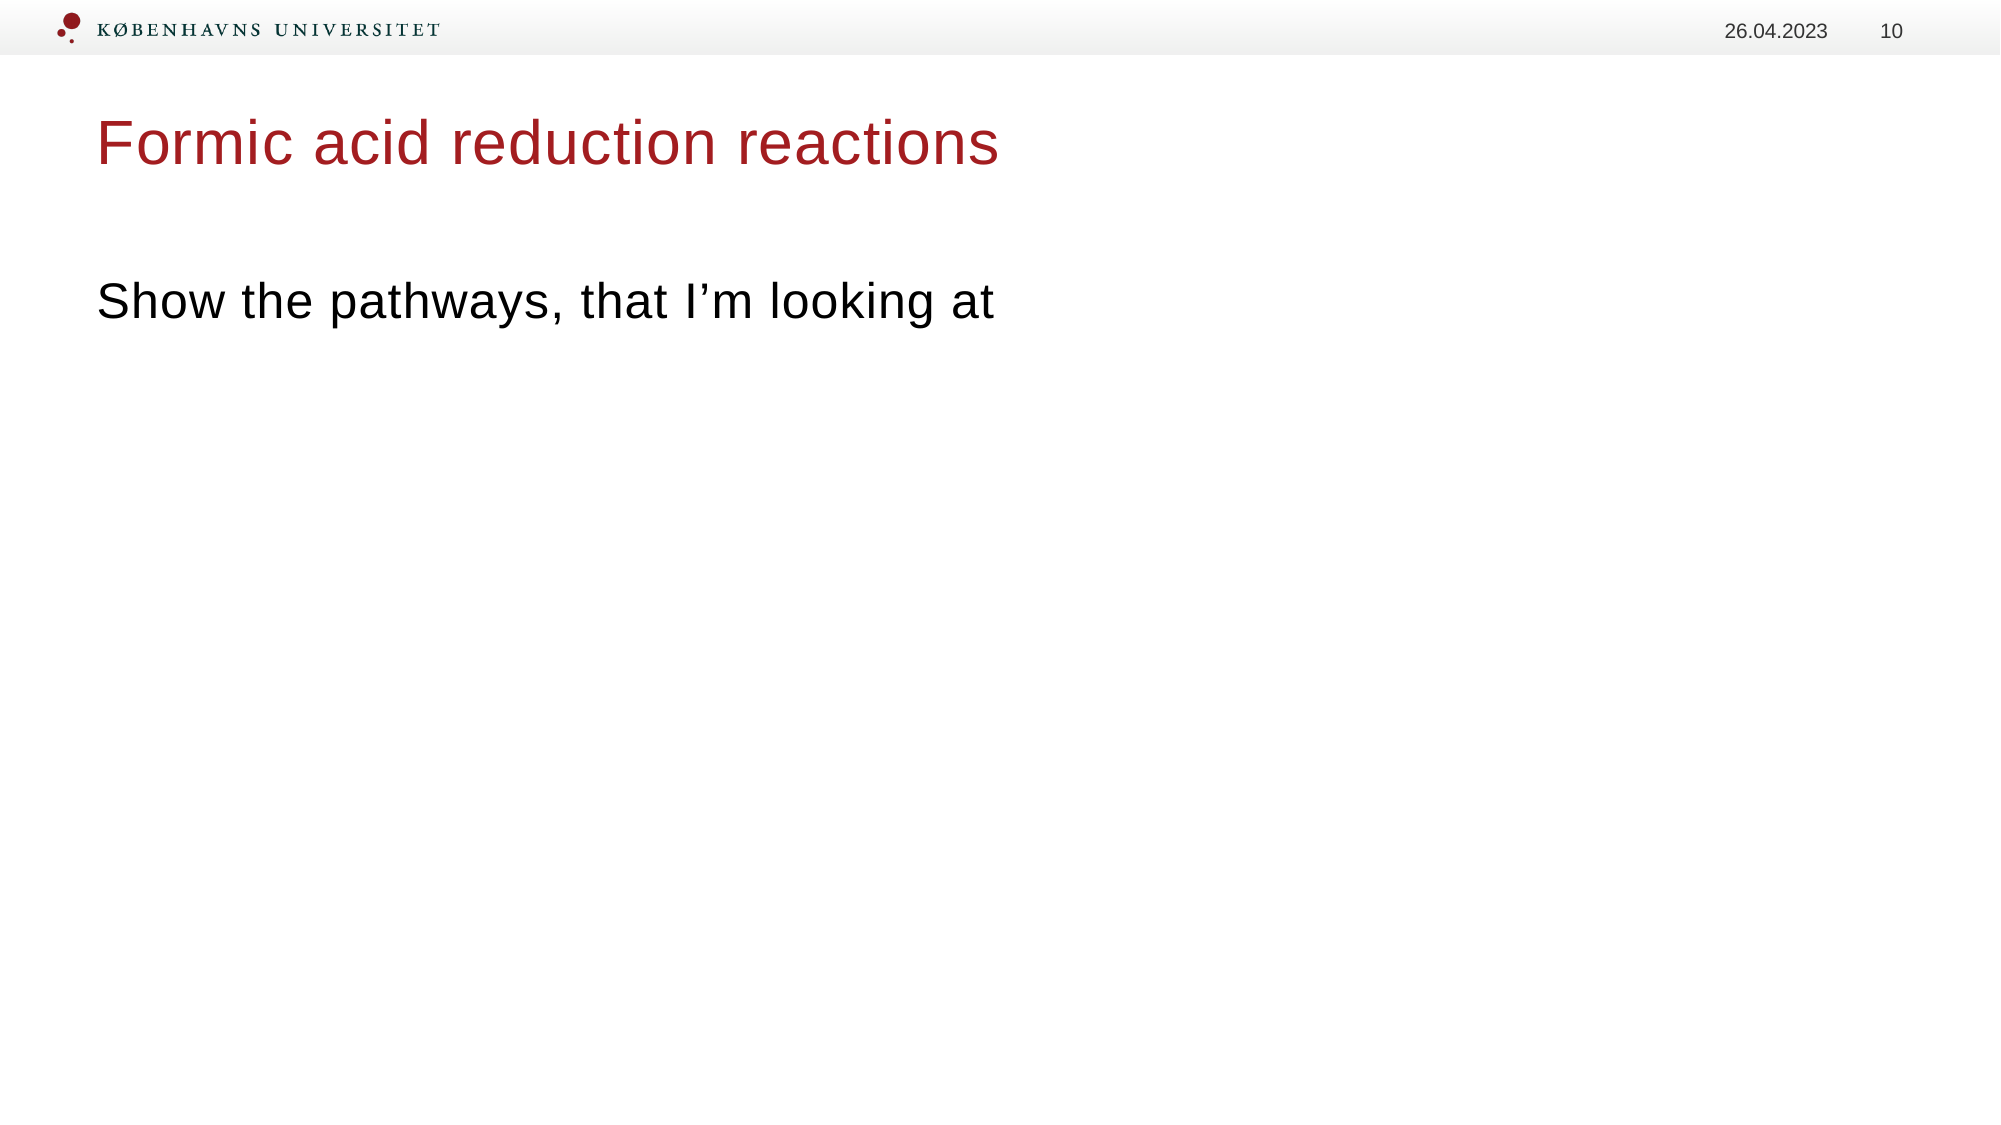

26.04.2023
10
# Formic acid reduction reactions
Show the pathways, that I’m looking at